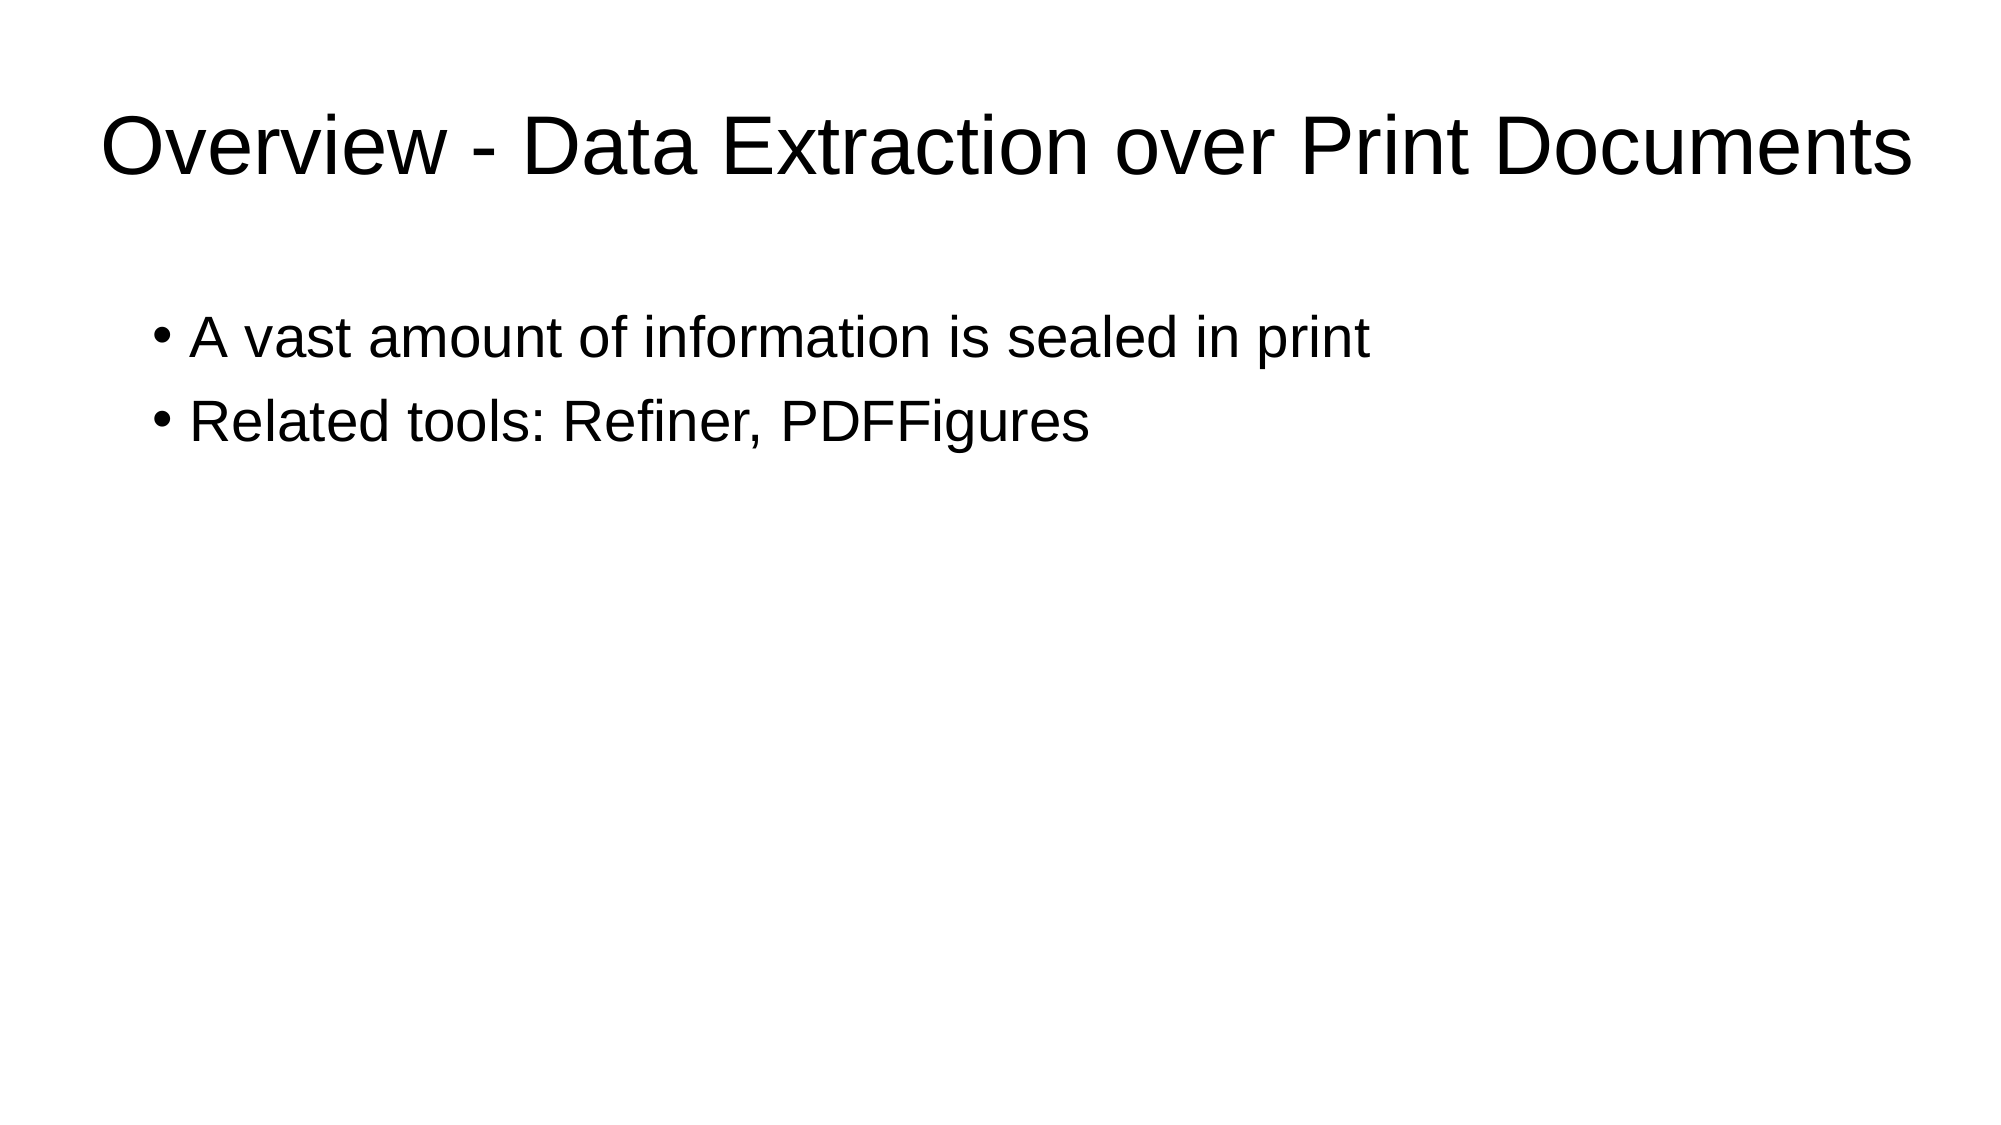

# Overview - Data Extraction over Print Documents
A vast amount of information is sealed in print
Related tools: Refiner, PDFFigures